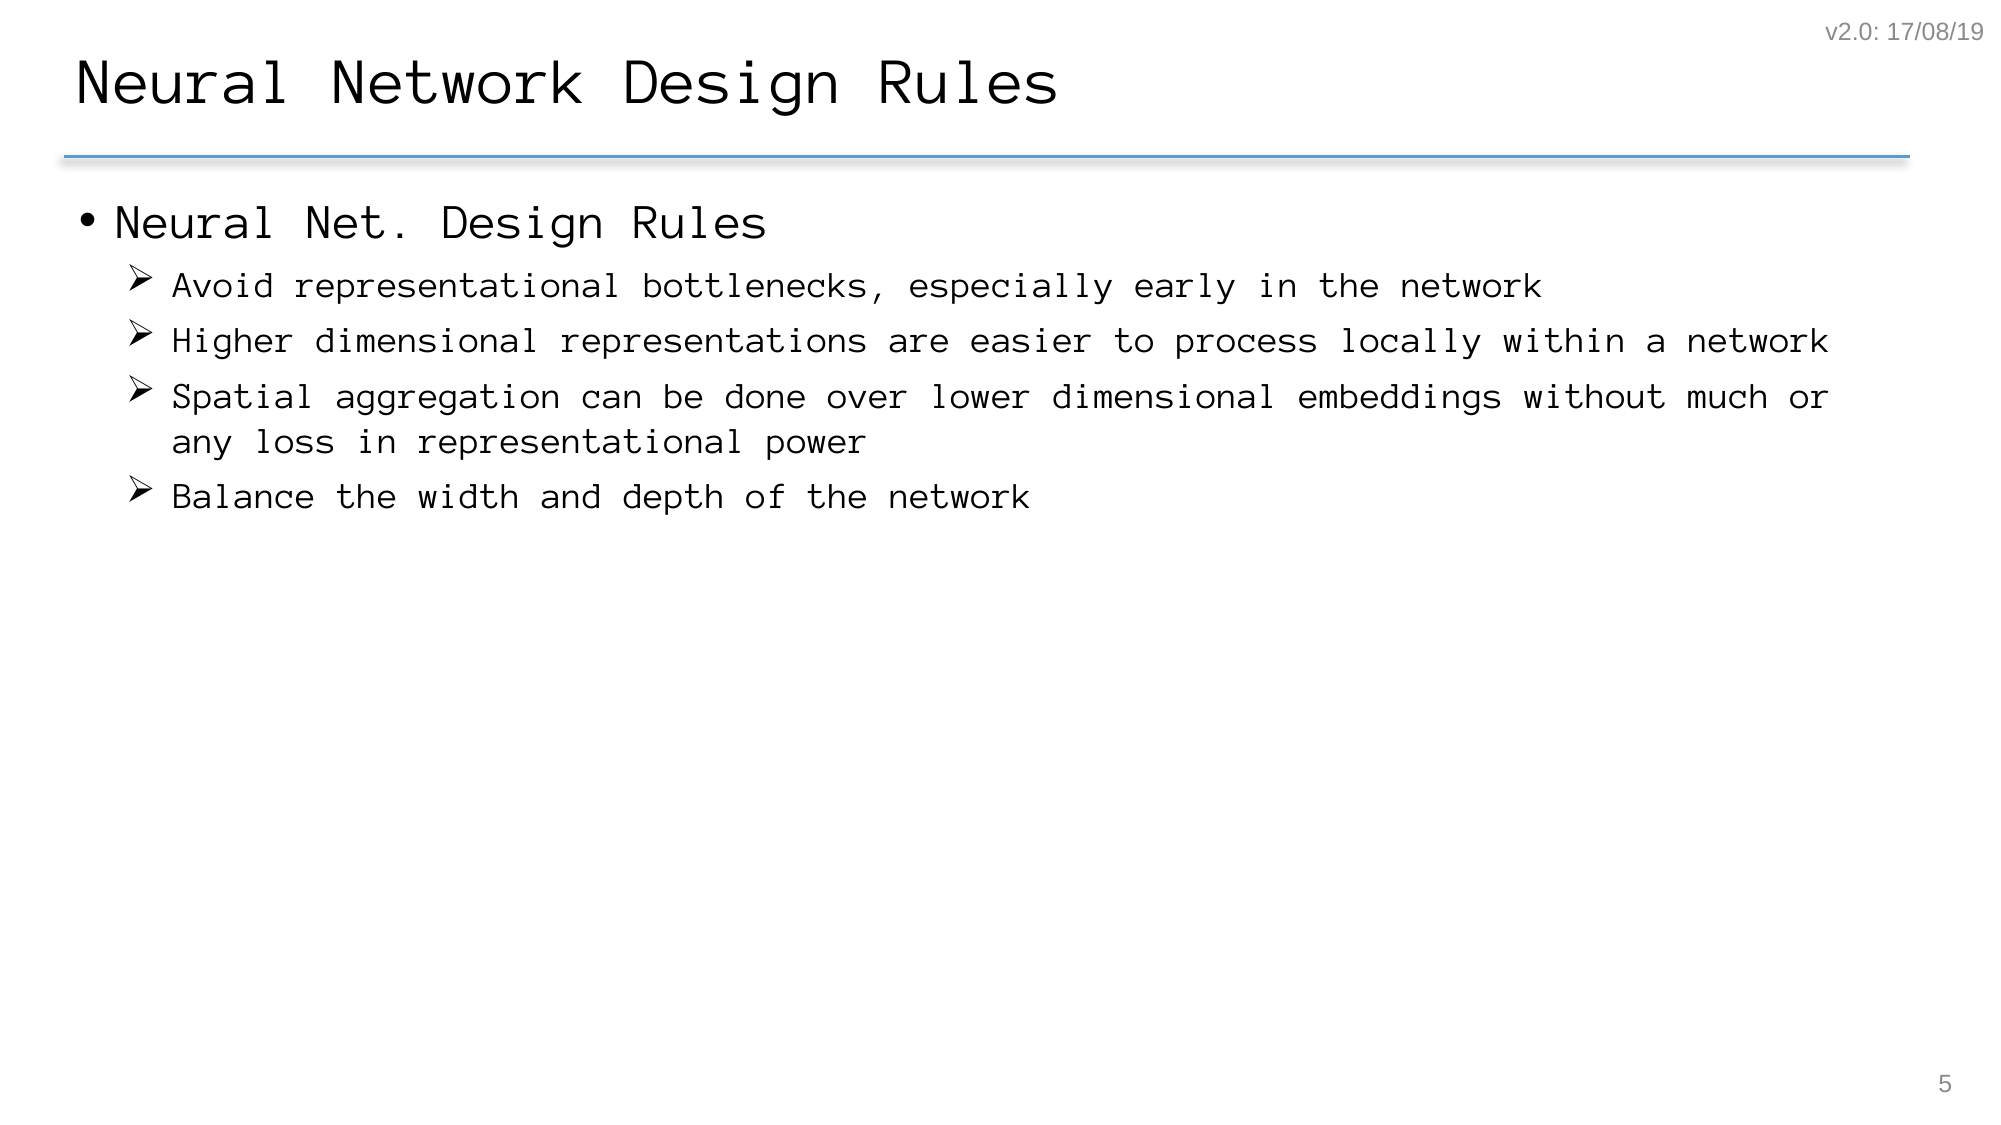

v2.0: 17/08/19
# Neural Network Design Rules
Neural Net. Design Rules
Avoid representational bottlenecks, especially early in the network
Higher dimensional representations are easier to process locally within a network
Spatial aggregation can be done over lower dimensional embeddings without much or any loss in representational power
Balance the width and depth of the network
5